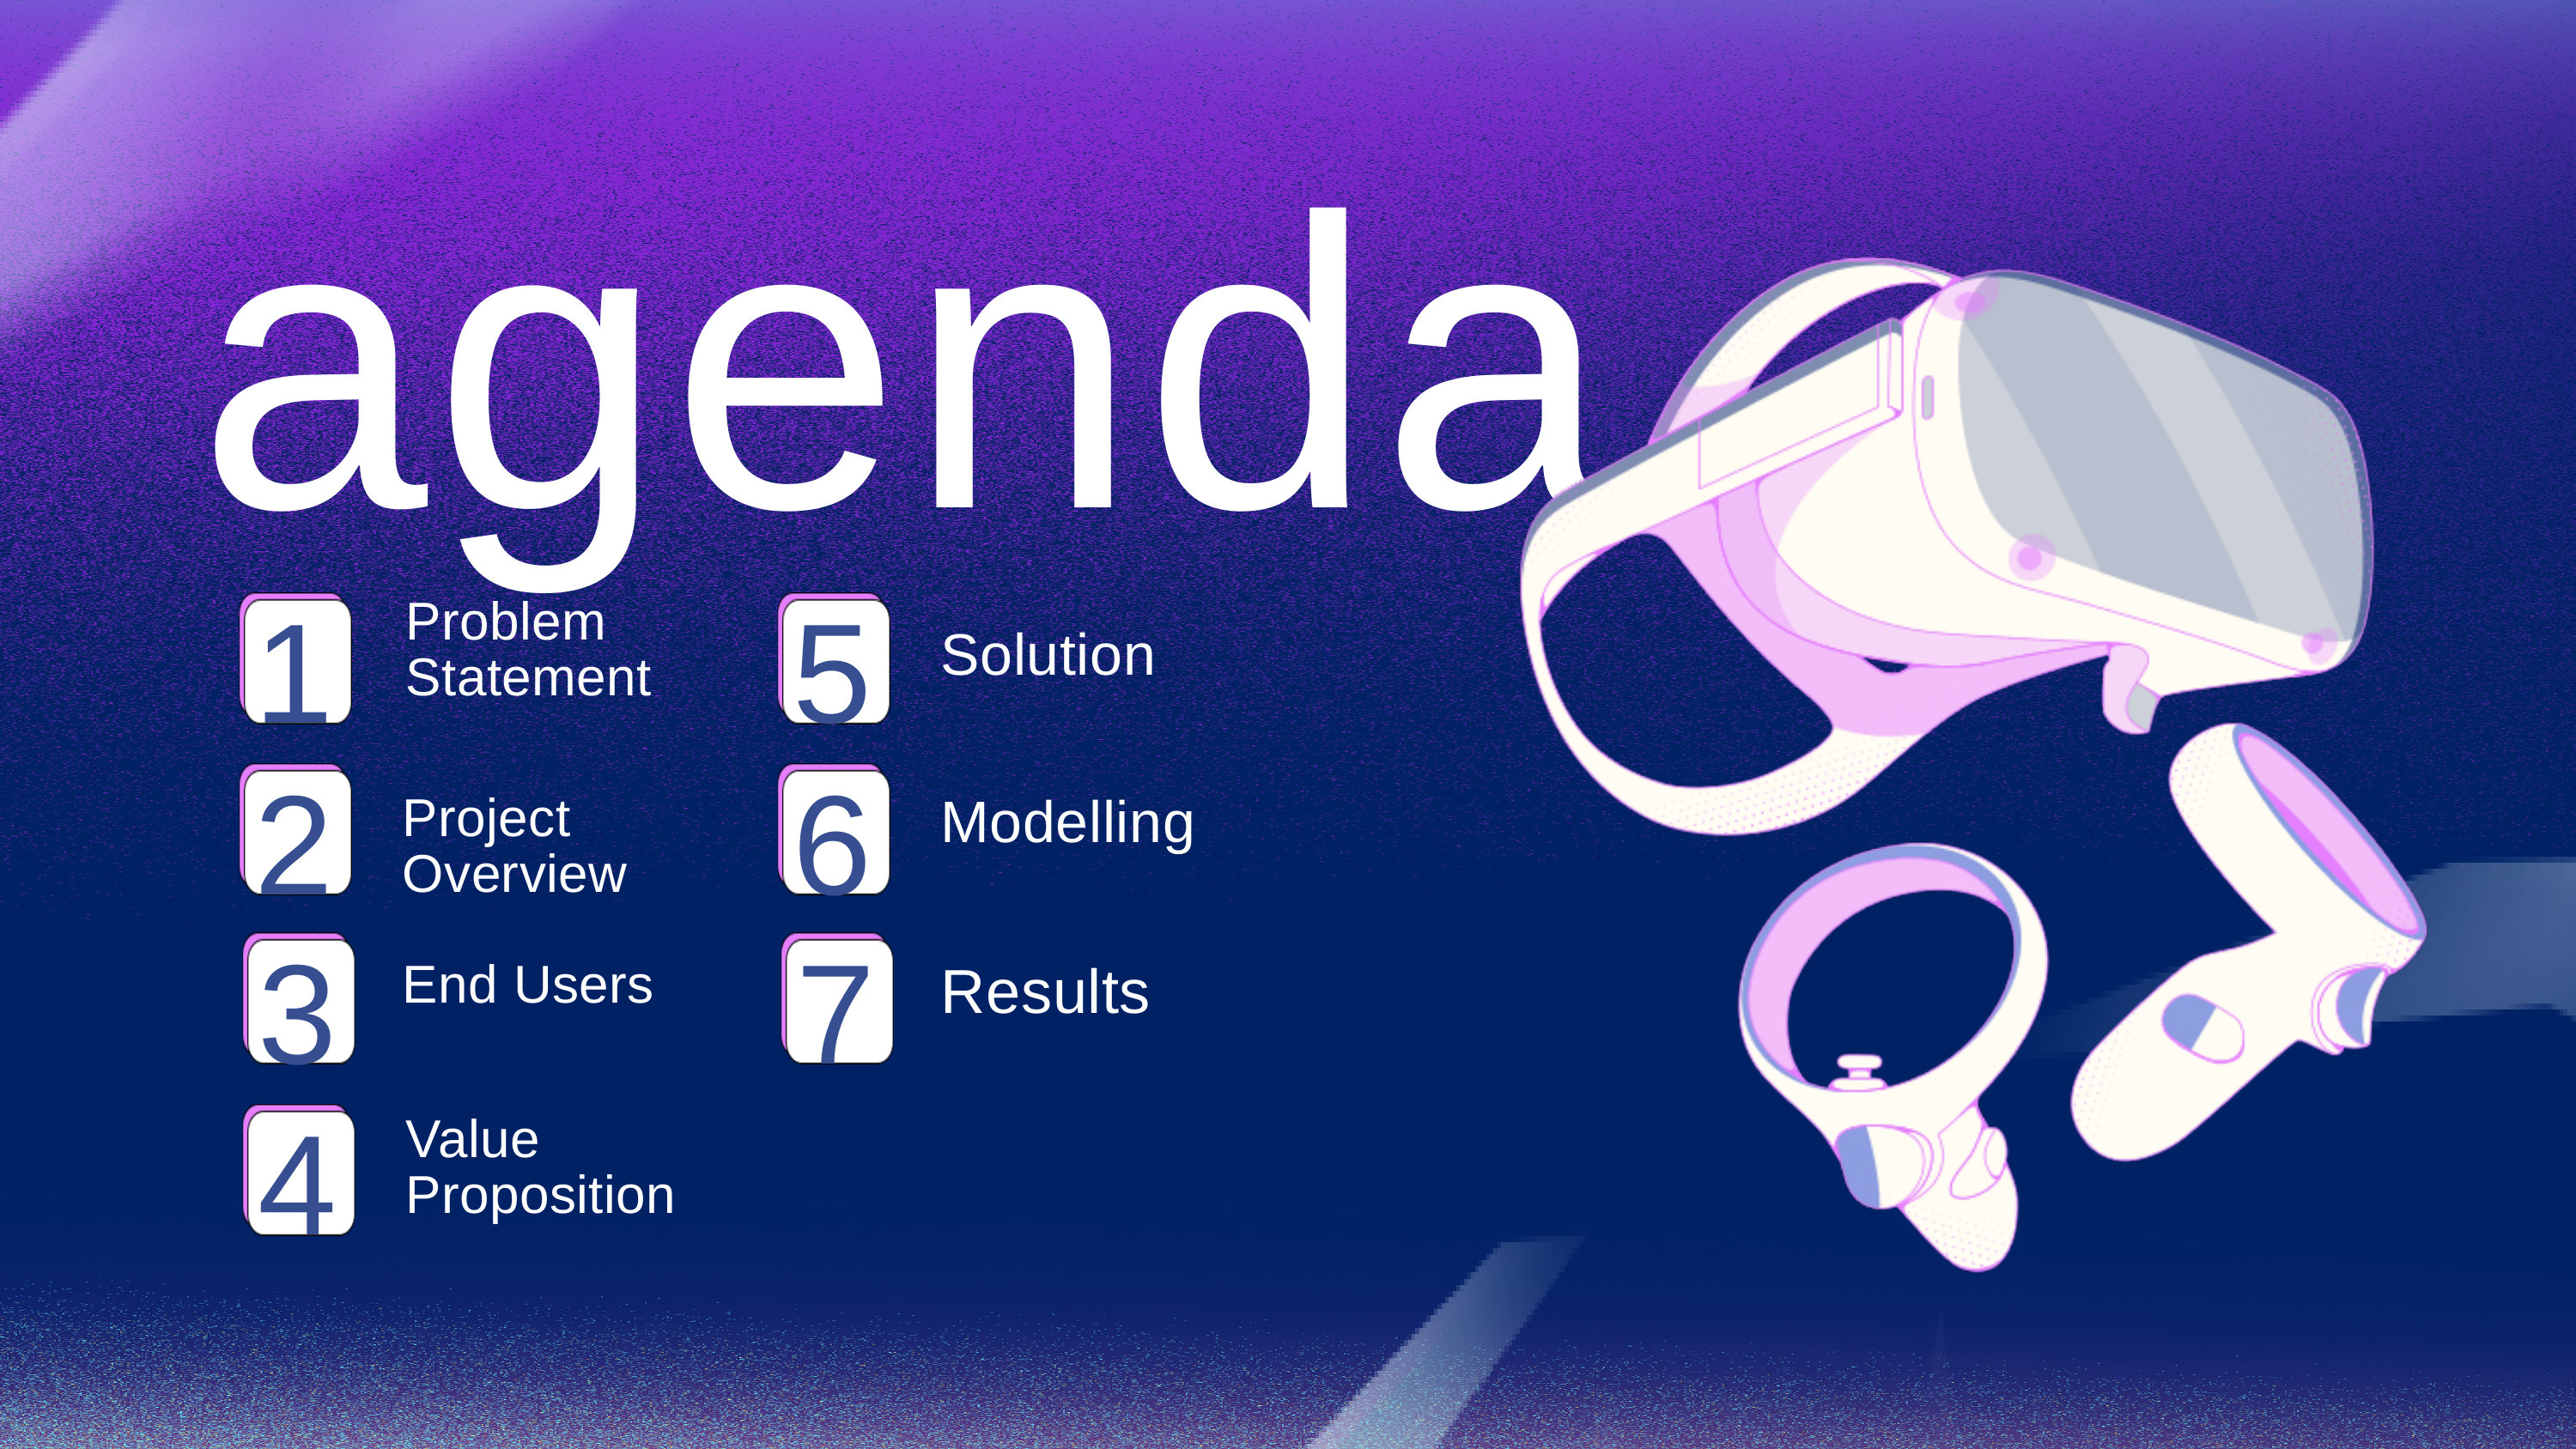

agenda

1

5

Problem Statement
Solution
2

6

Project Overview
Modelling
3

7

End Users
Results
4

Value Proposition